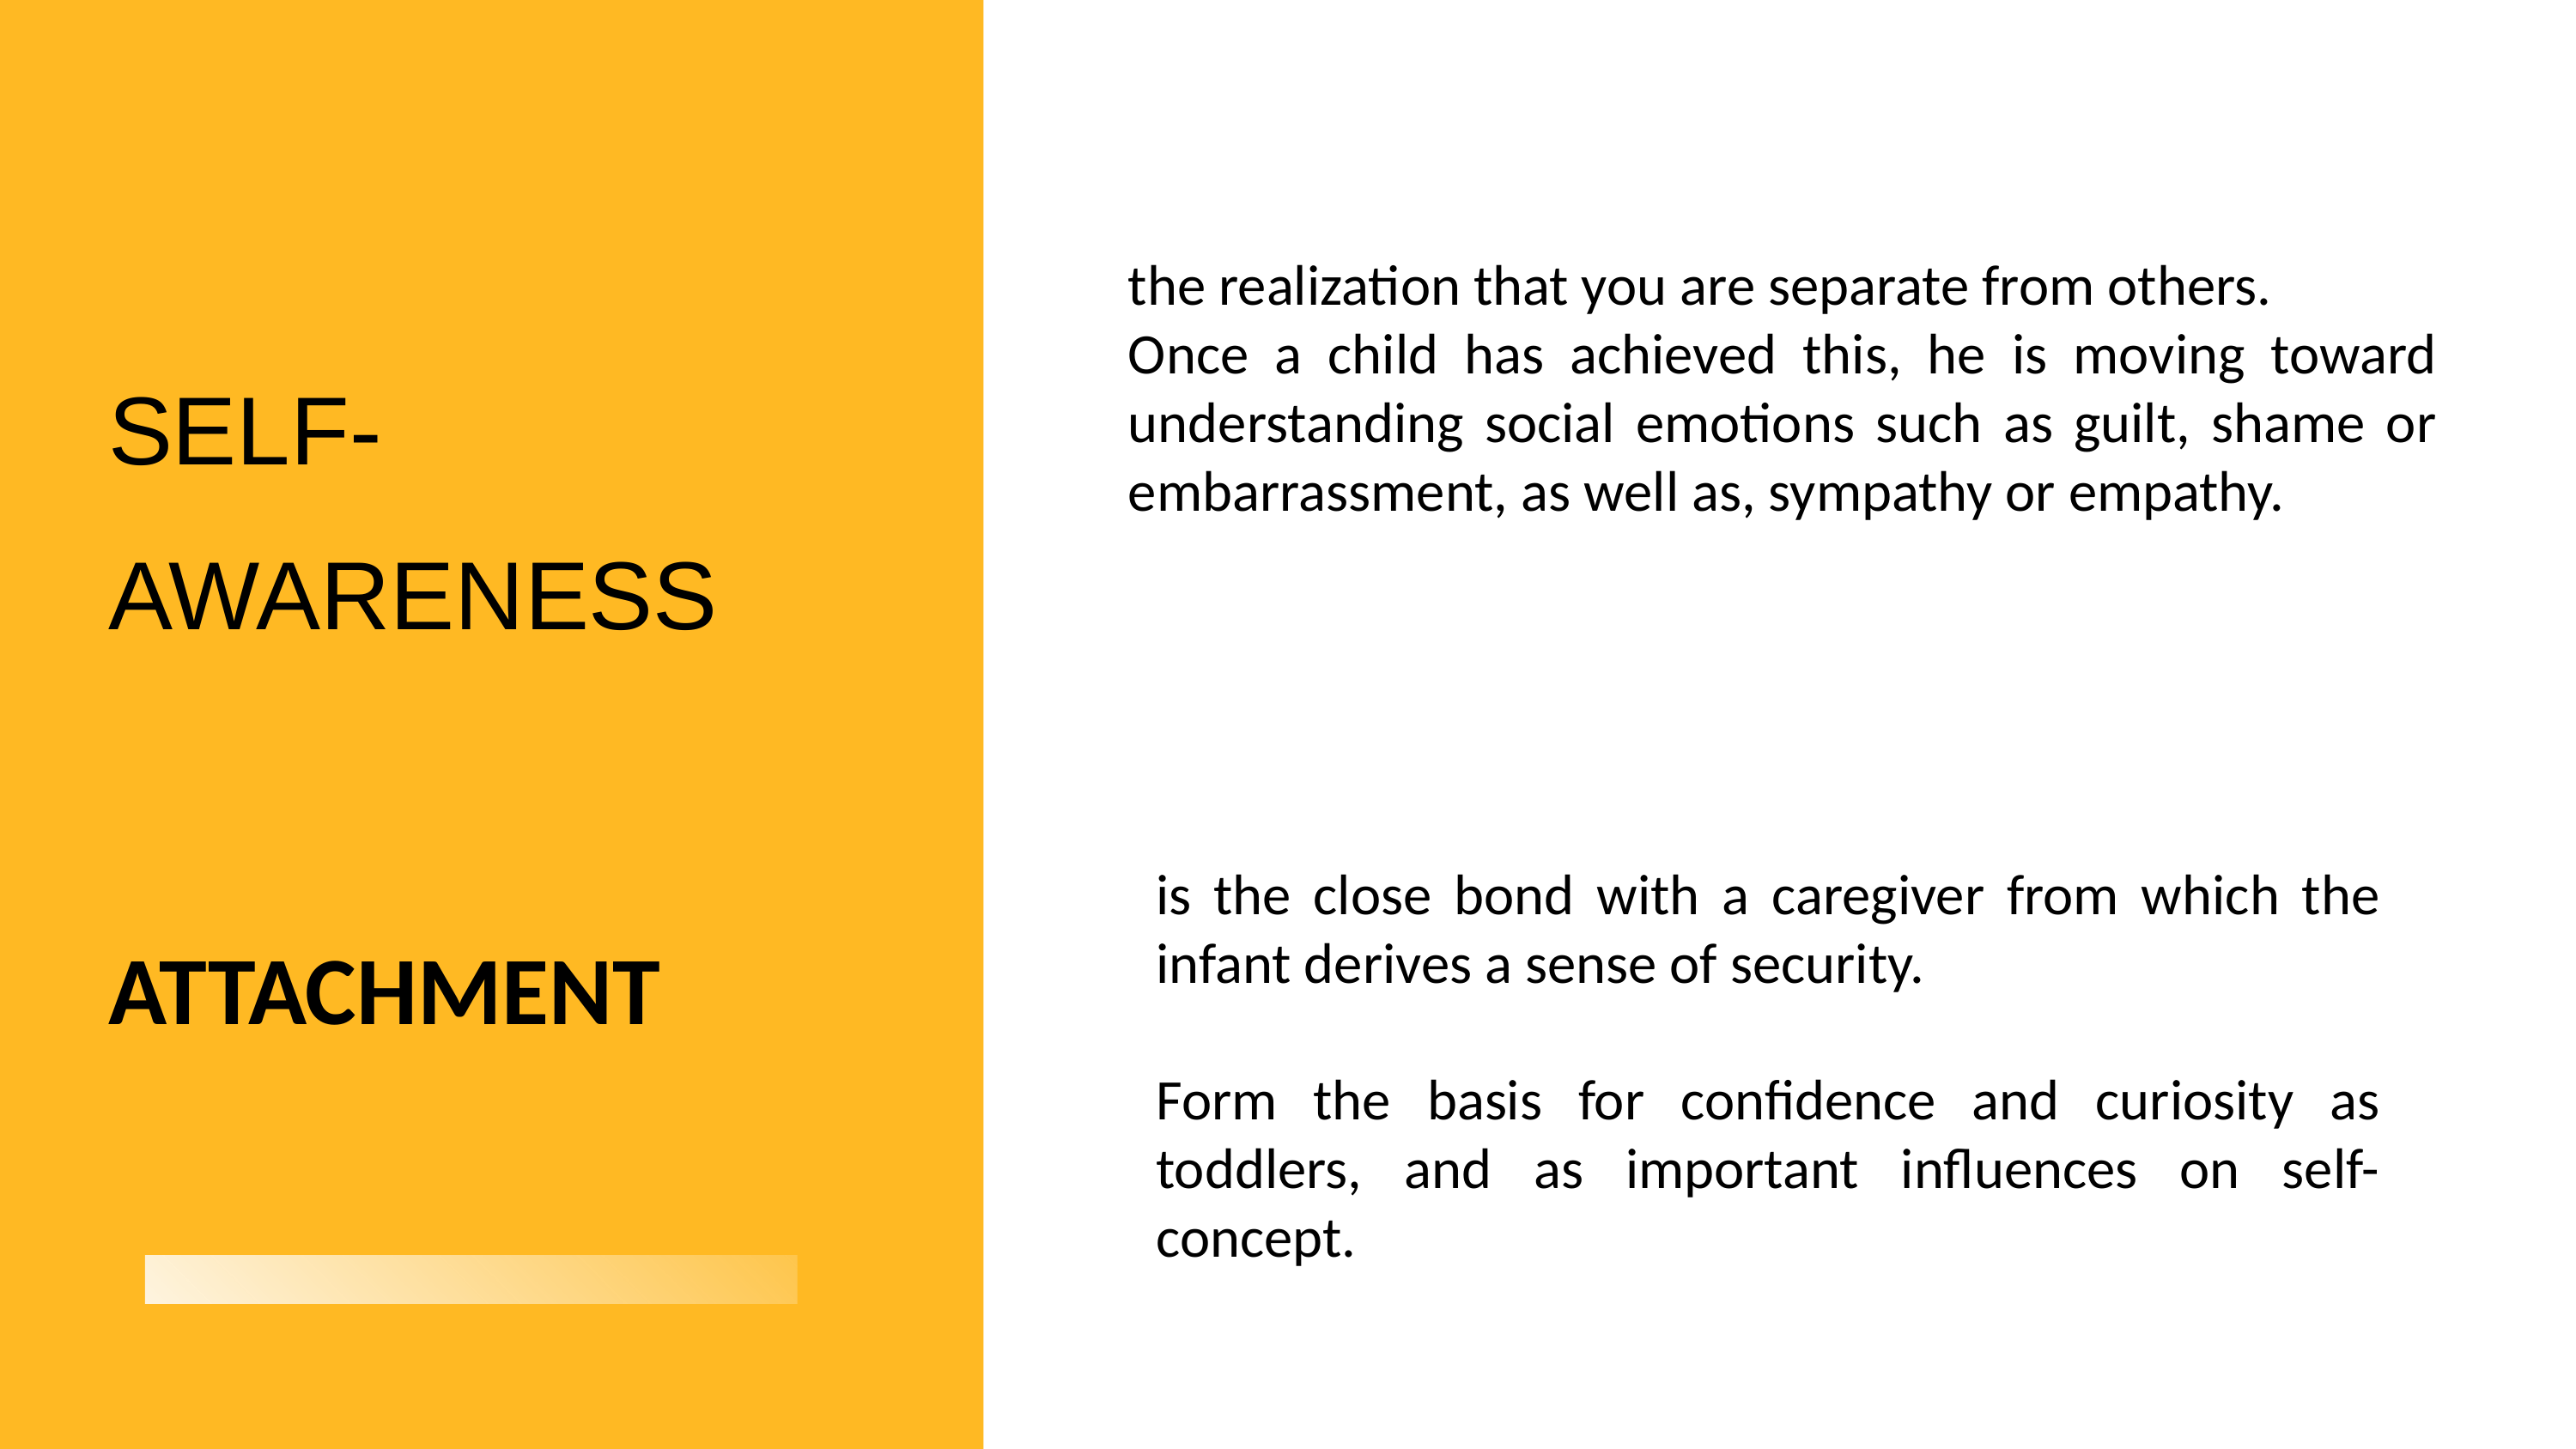

the realization that you are separate from others.
Once a child has achieved this, he is moving toward understanding social emotions such as guilt, shame or embarrassment, as well as, sympathy or empathy.
SELF-AWARENESS
is the close bond with a caregiver from which the infant derives a sense of security.

Form the basis for confidence and curiosity as toddlers, and as important influences on self- concept.
ATTACHMENT